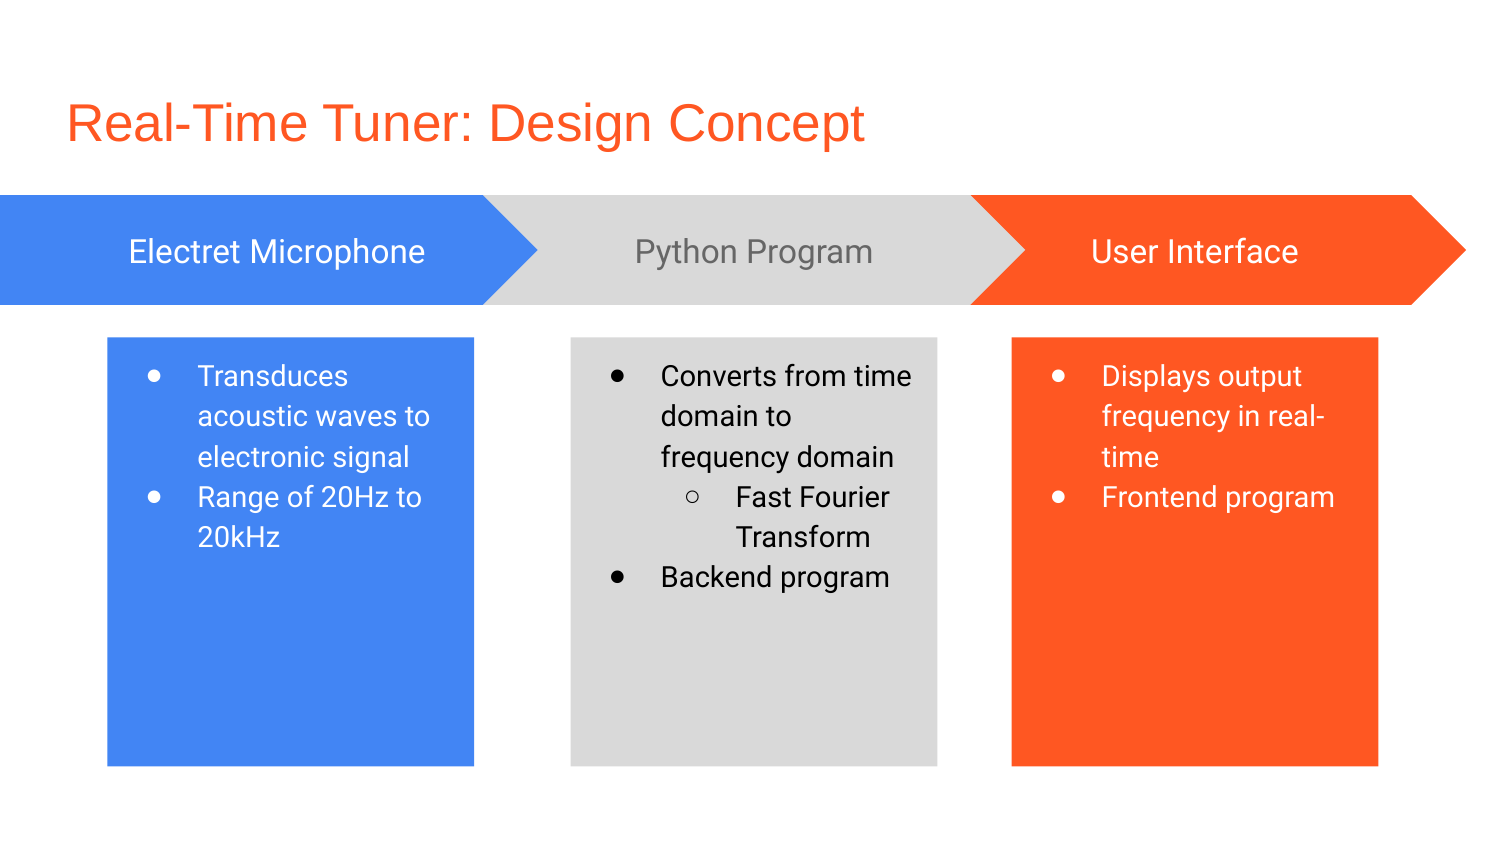

# Real-Time Tuner: Design Concept

Python Program
Converts from time domain to frequency domain
Fast Fourier Transform
Backend program
User Interface
Displays output frequency in real-time
Frontend program
Electret Microphone
Transduces acoustic waves to electronic signal
Range of 20Hz to 20kHz